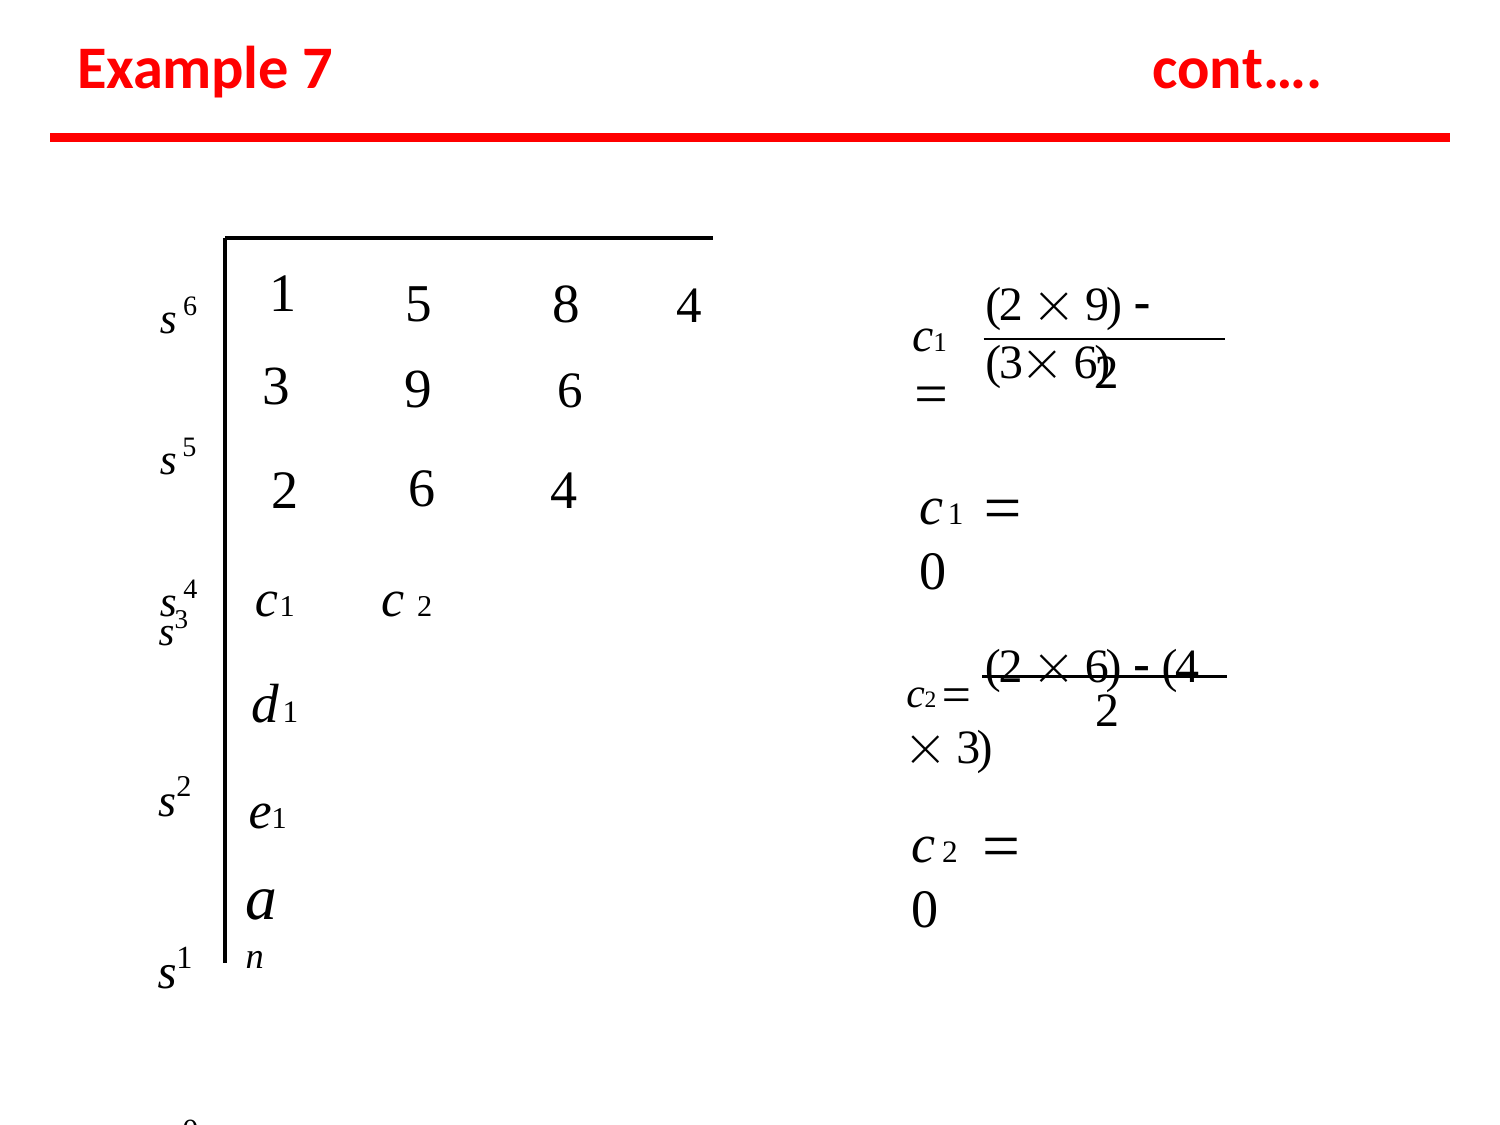

# Example 7
cont….

s6
s5
s4
(2 × 9) − (3× 6)
| 1 | 5 | 8 | 4 |
| --- | --- | --- | --- |
| 3 | 9 | 6 |  |
| 2 | 6 | 4 |  |
| c1 | c 2 |  |  |
| d1 |  |  |  |
c1 =
2

c1 = 0
s3
s2  s1  s0
c2 = (2 × 6) − (4 × 3)
2

e1
an
c2 = 0